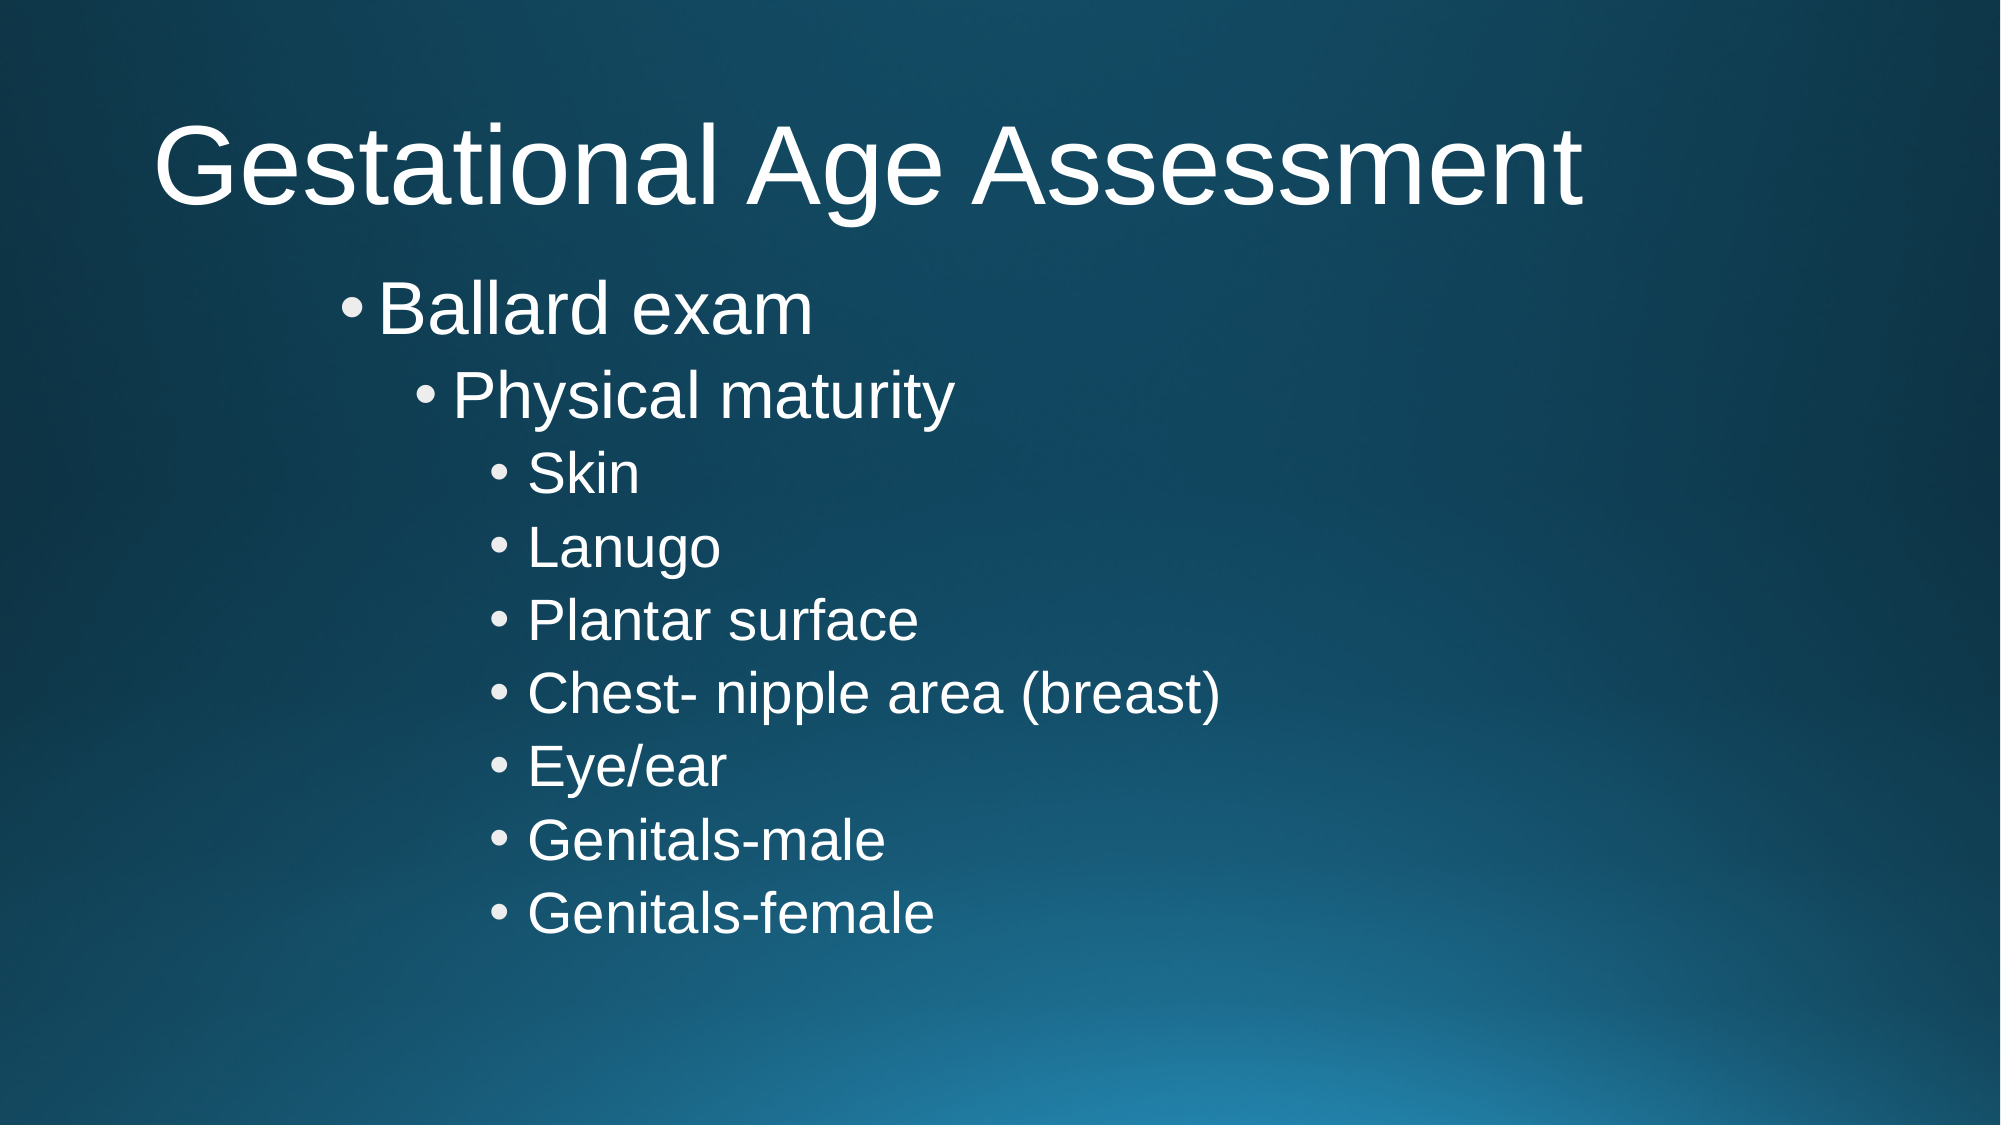

# Gestational Age Assessment
Ballard exam
Physical maturity
Skin
Lanugo
Plantar surface
Chest- nipple area (breast)
Eye/ear
Genitals-male
Genitals-female